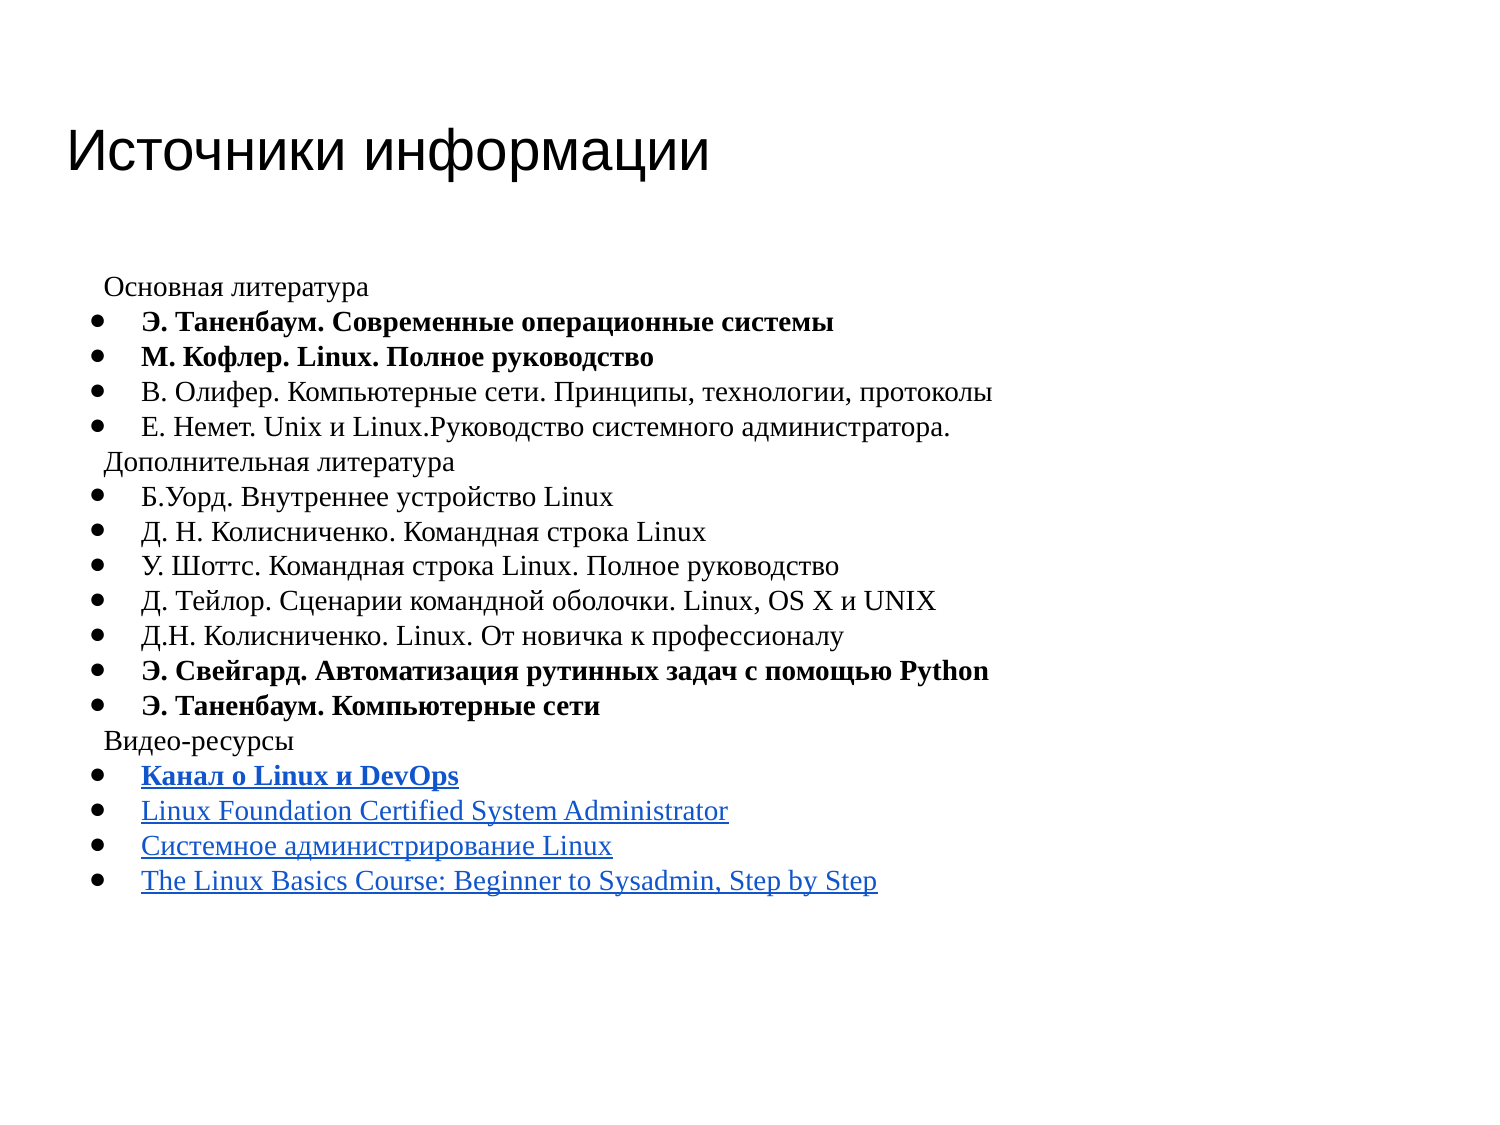

# Источники информации
Основная литература
Э. Таненбаум. Современные операционные системы
М. Кофлер. Linux. Полное руководство
В. Олифер. Компьютерные сети. Принципы, технологии, протоколы
Е. Немет. Unix и Linux.Руководство системного администратора.
Дополнительная литература
Б.Уорд. Внутреннее устройство Linux
Д. Н. Колисниченко. Командная строка Linux
У. Шоттс. Командная строка Linux. Полное руководство
Д. Тейлор. Сценарии командной оболочки. Linux, OS X и UNIX
Д.Н. Колисниченко. Linux. От новичка к профессионалу
Э. Свейгард. Автоматизация рутинных задач с помощью Python
Э. Таненбаум. Компьютерные сети
Видео-ресурсы
Канал о Linux и DevOps
Linux Foundation Certified System Administrator
Системное администрирование Linux
The Linux Basics Course: Beginner to Sysadmin, Step by Step